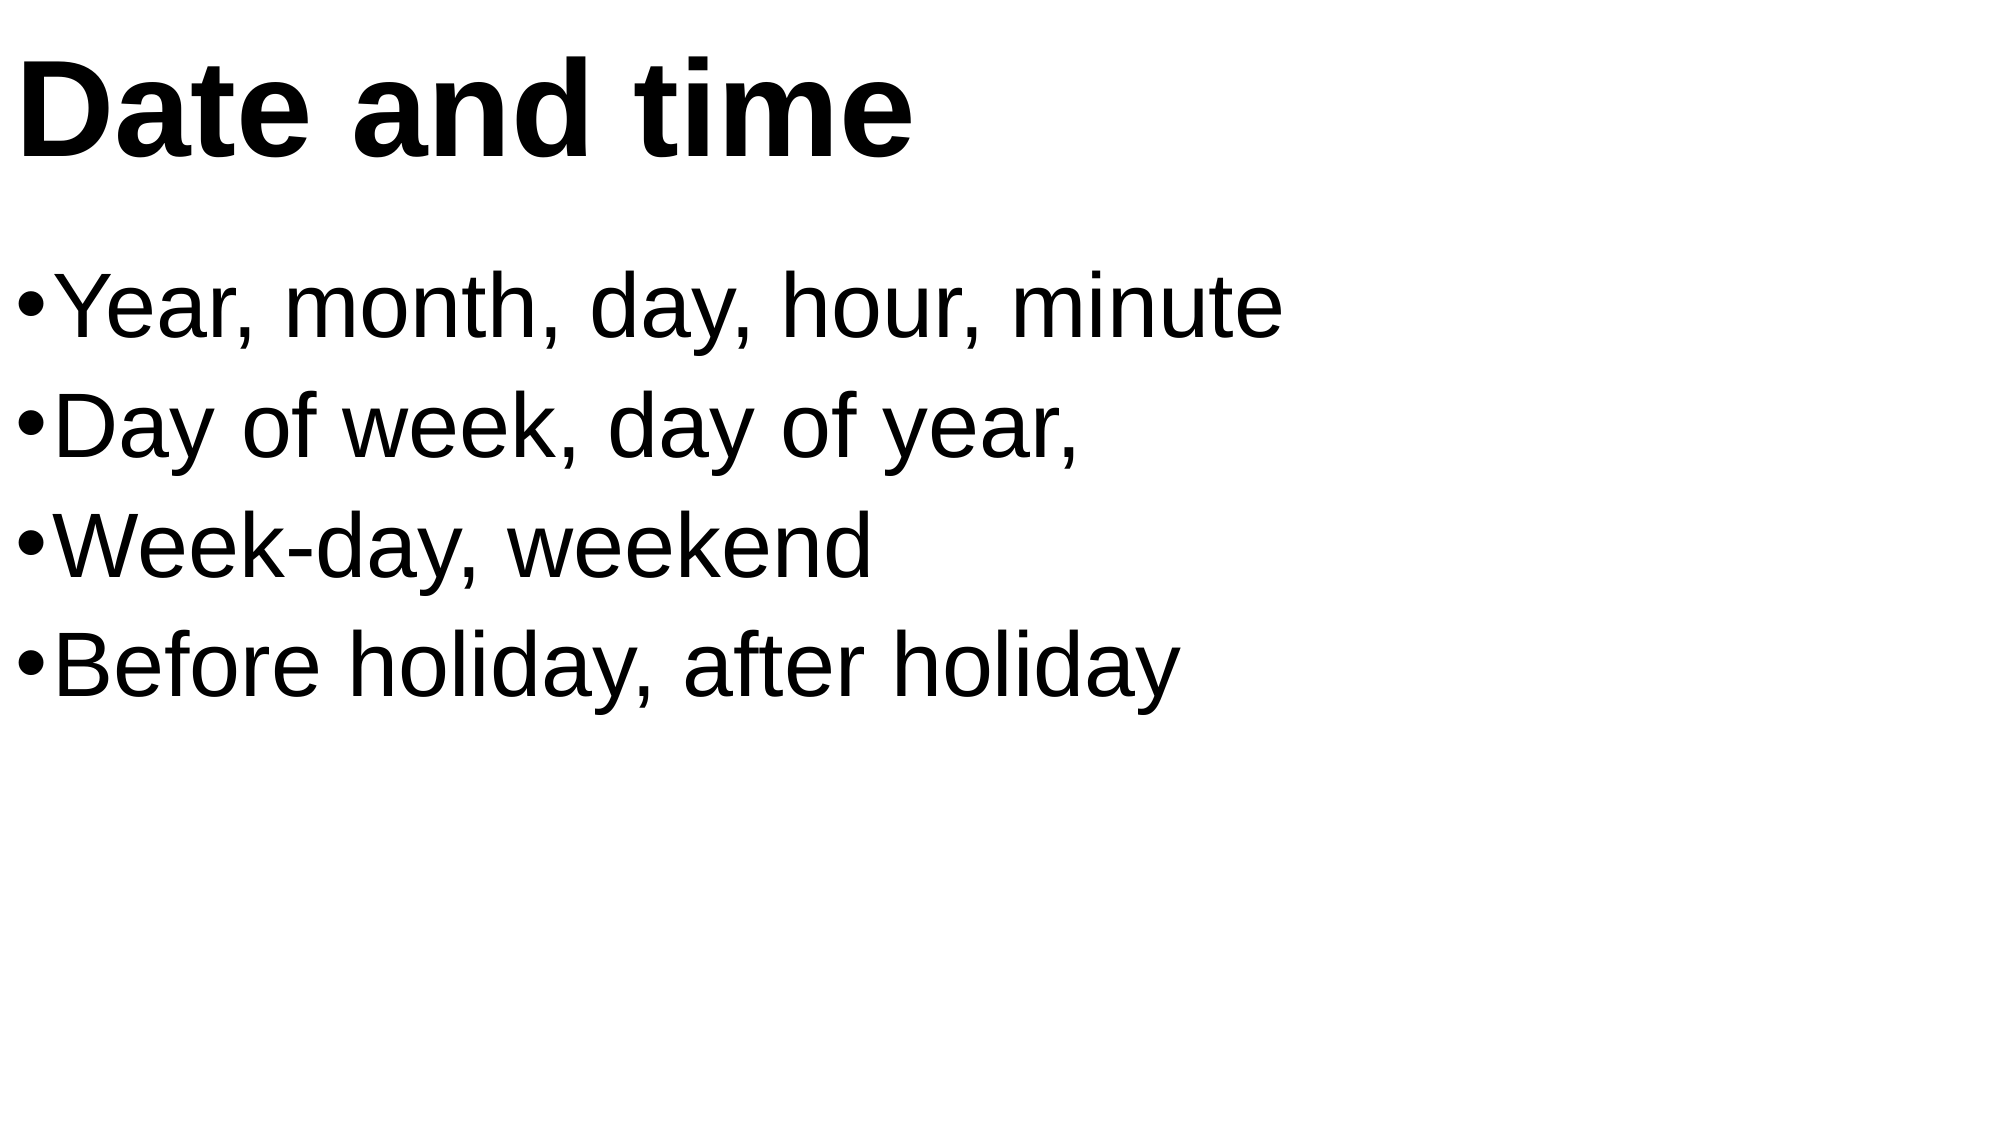

# Date and time
Year, month, day, hour, minute
Day of week, day of year,
Week-day, weekend
Before holiday, after holiday